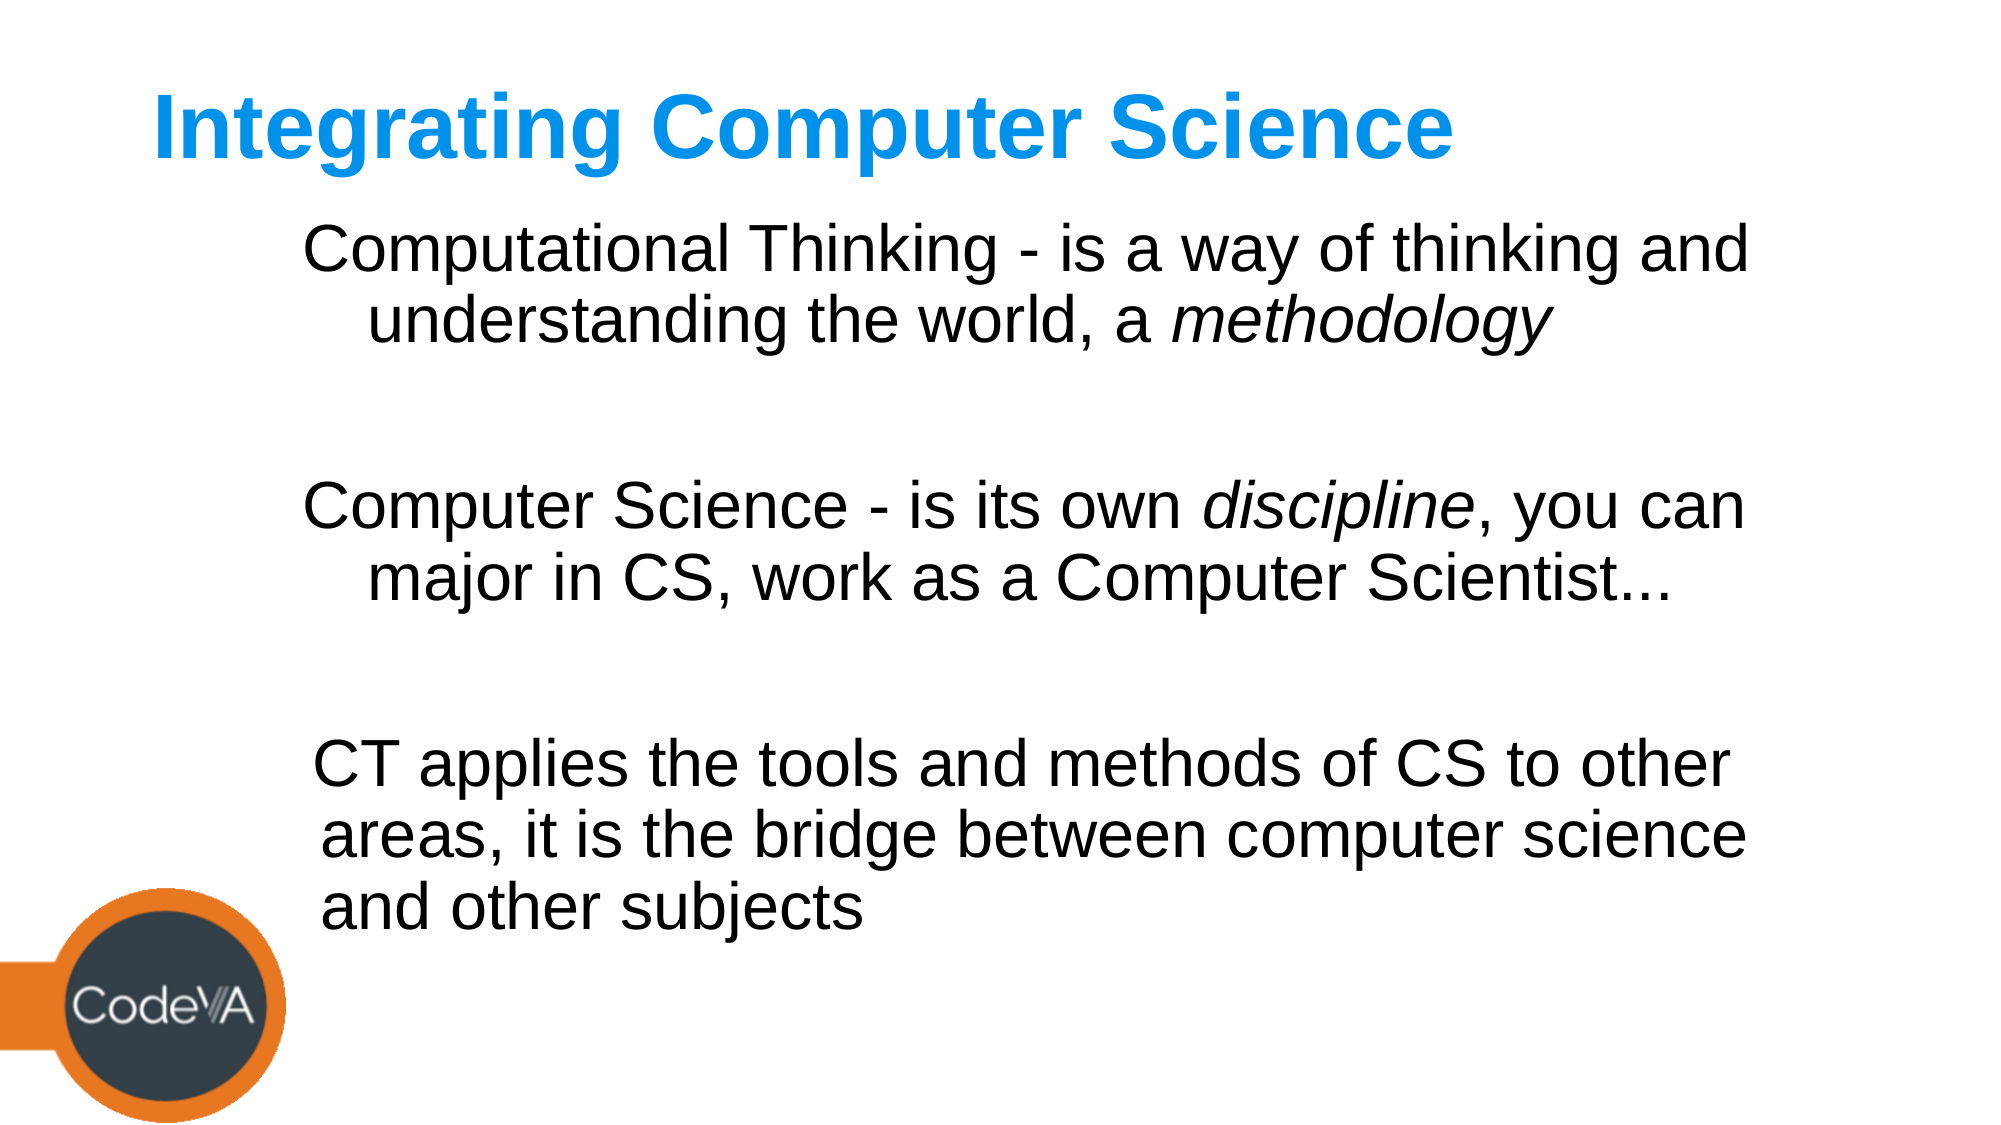

# Integrating Computer Science
Computational Thinking - is a way of thinking and understanding the world, a methodology

Computer Science - is its own discipline, you can major in CS, work as a Computer Scientist...

CT applies the tools and methods of CS to other areas, it is the bridge between computer science and other subjects